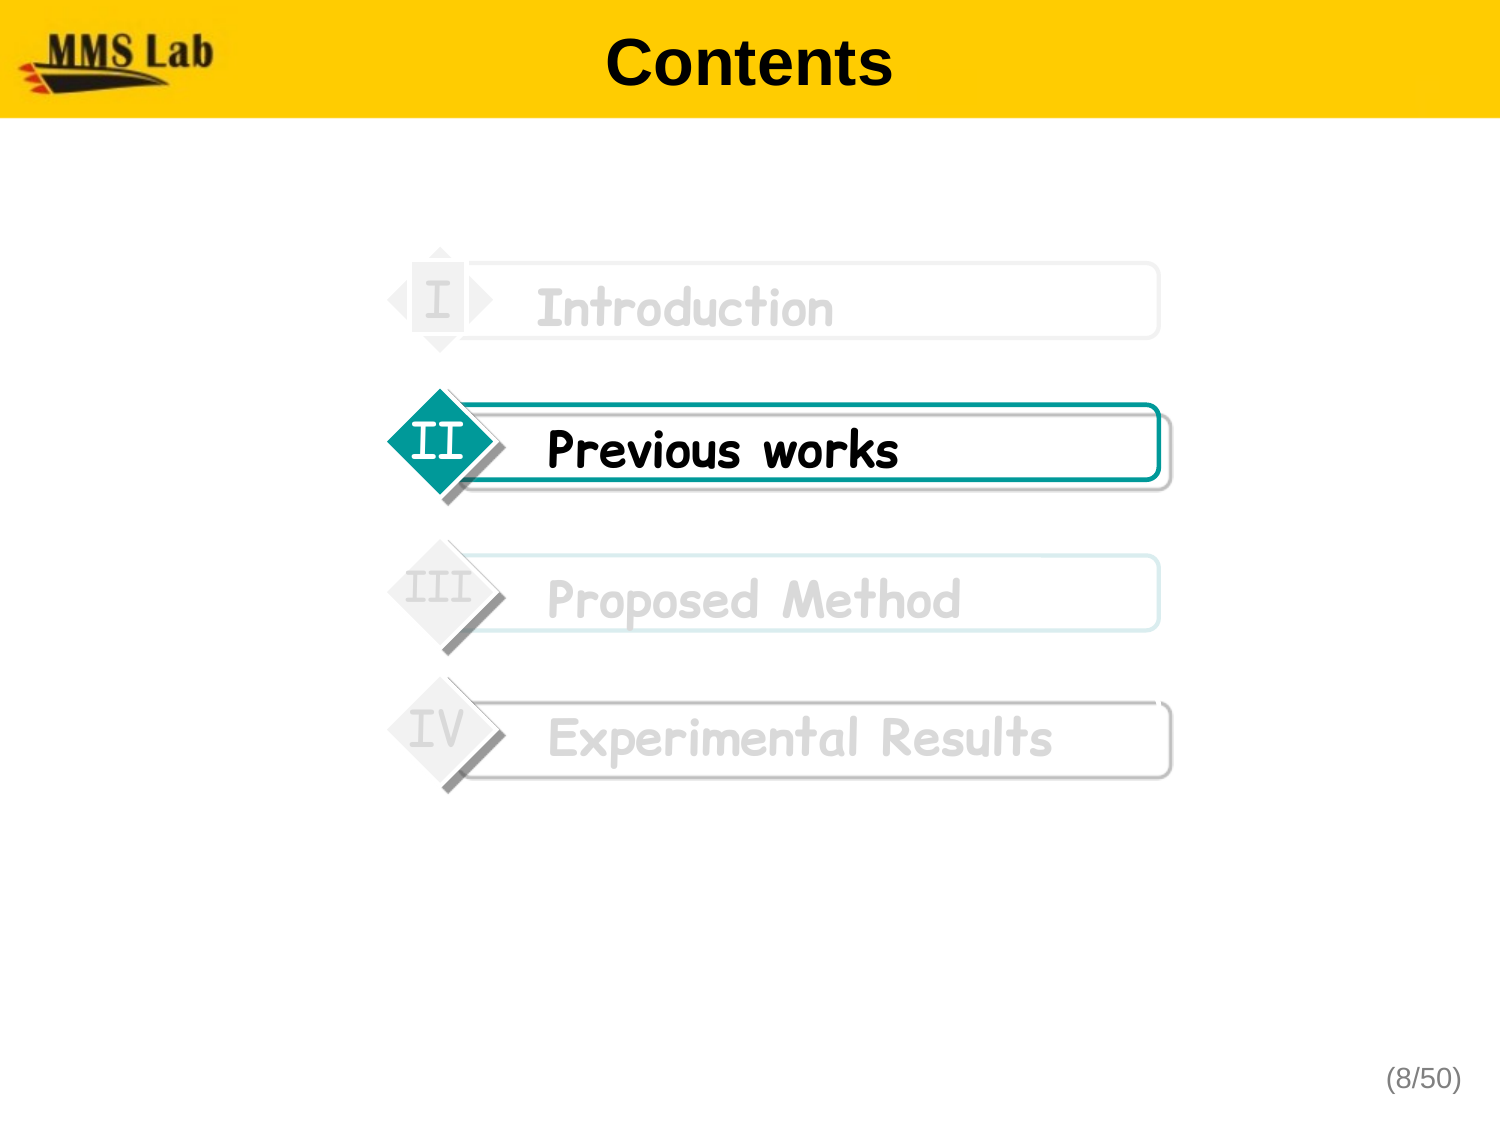

# Contents

I

Introduction

II

Previous works

III

Proposed Method

IV

Experimental Results